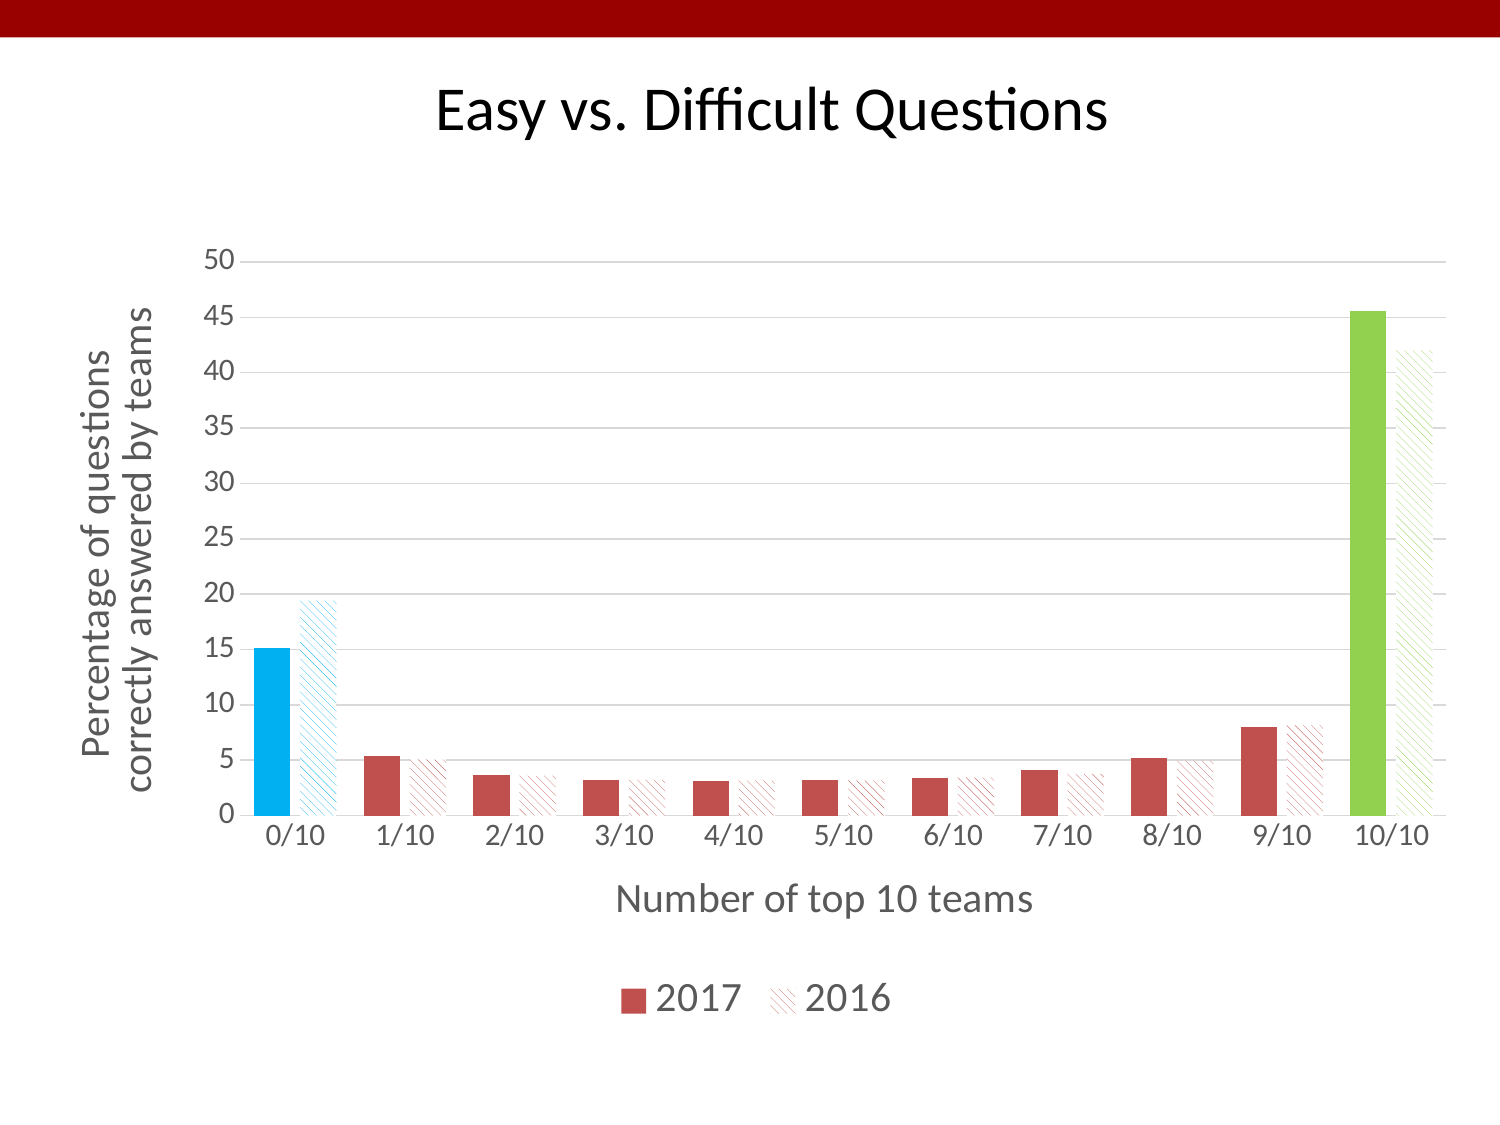

Easy vs. Difficult Questions

### Chart

| Category |  |  |
|---|---|---|
| 0/10 | 15.14 | 19.41 |
| 1/10 | 5.34 | 5.07 |
| 2/10 | 3.71 | 3.6 |
| 3/10 | 3.18 | 3.23 |
| 4/10 | 3.13 | 3.17 |
| 5/10 | 3.25 | 3.18 |
| 6/10 | 3.35 | 3.44 |
| 7/10 | 4.1 | 3.76 |
| 8/10 | 5.24 | 4.96 |
| 9/10 | 7.97 | 8.15 |
| 10/10 | 45.58 | 42.02 |